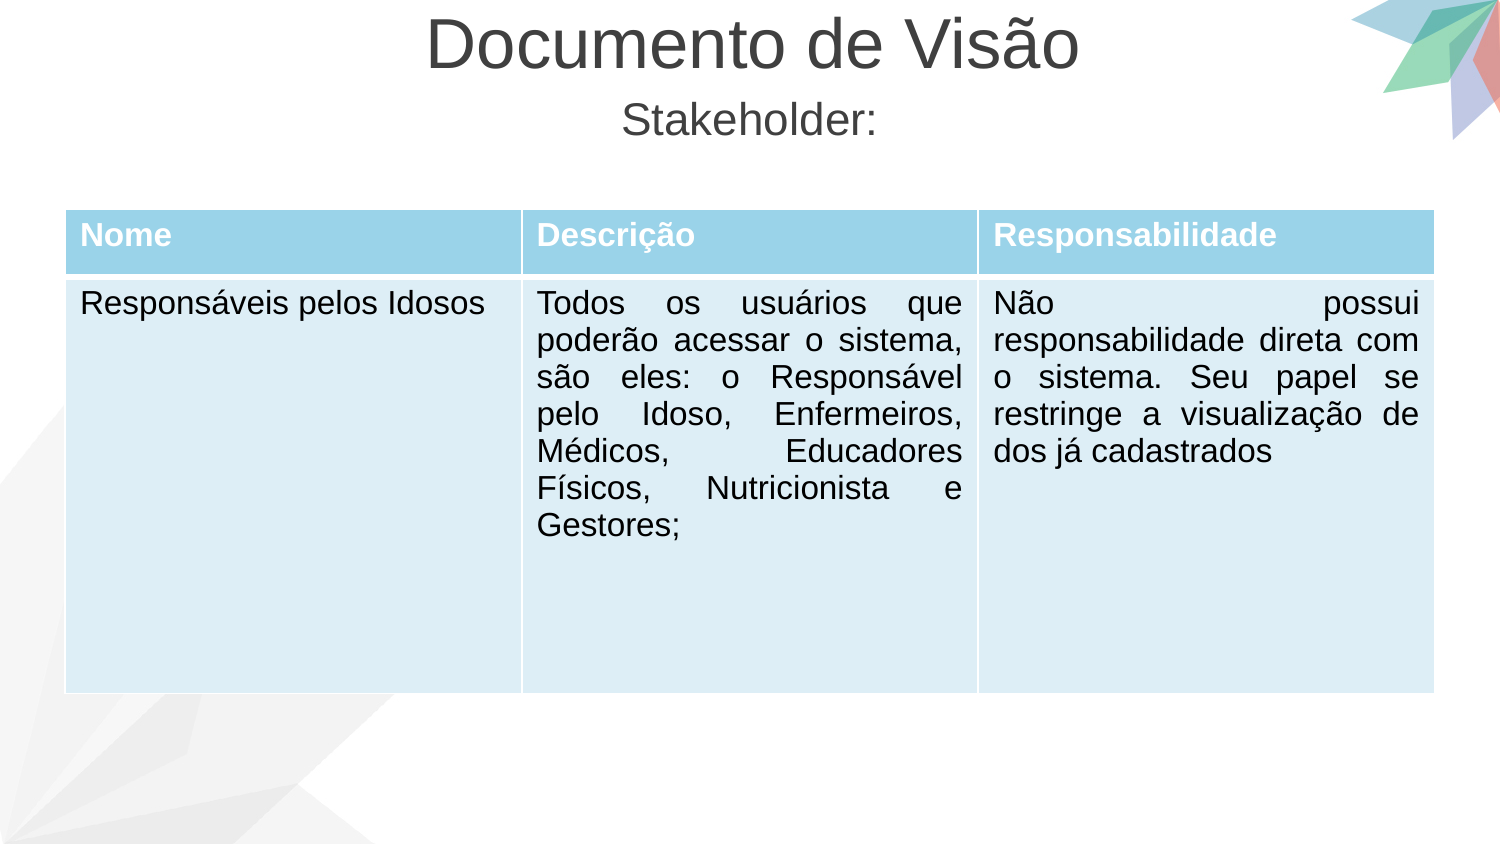

Documento de Visão
Stakeholder:
| Nome | Descrição | Responsabilidade |
| --- | --- | --- |
| Responsáveis pelos Idosos | Todos os usuários que poderão acessar o sistema, são eles: o Responsável pelo Idoso, Enfermeiros, Médicos, Educadores Físicos, Nutricionista e Gestores; | Não possui responsabilidade direta com o sistema. Seu papel se restringe a visualização de dos já cadastrados |